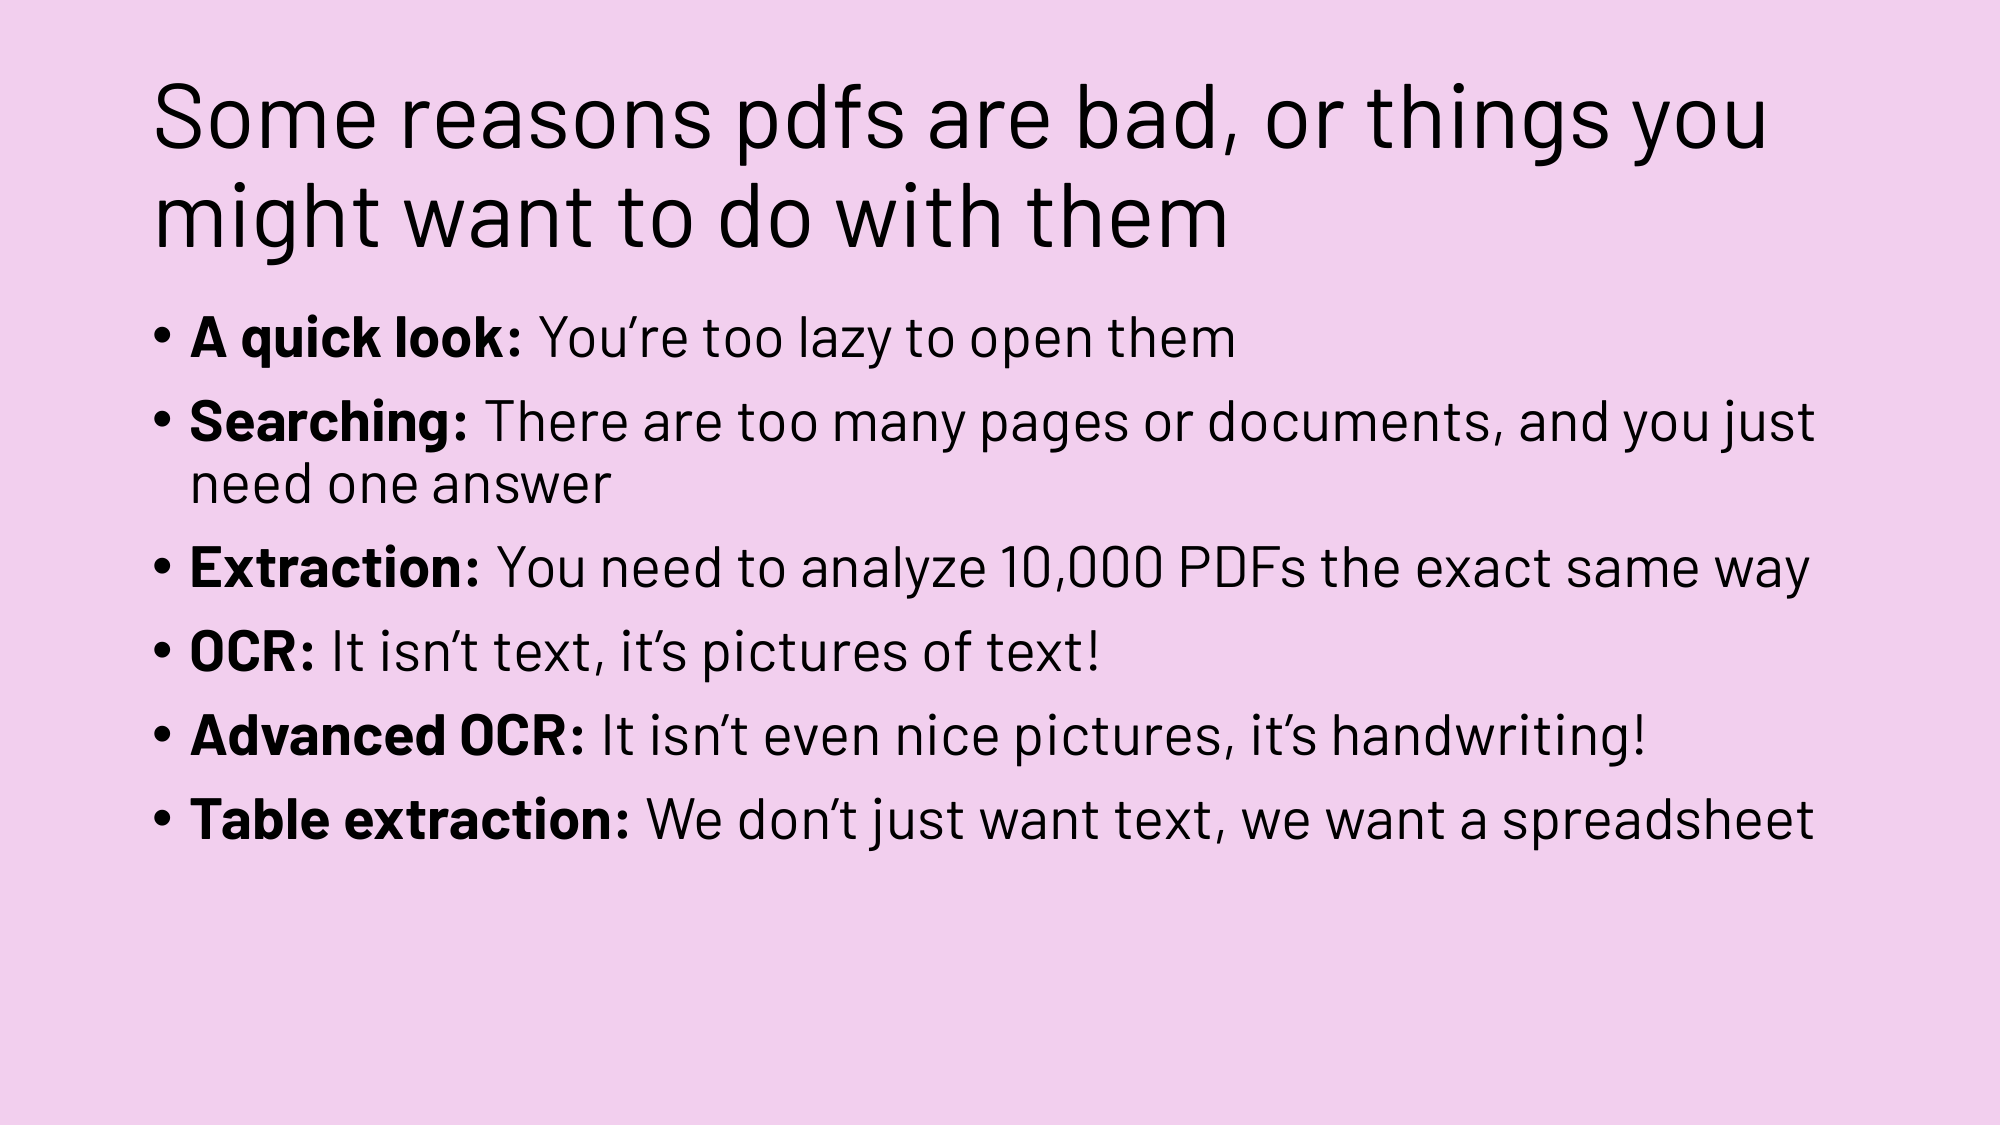

# Some reasons pdfs are bad, or things you might want to do with them
A quick look: You’re too lazy to open them
Searching: There are too many pages or documents, and you just need one answer
Extraction: You need to analyze 10,000 PDFs the exact same way
OCR: It isn’t text, it’s pictures of text!
Advanced OCR: It isn’t even nice pictures, it’s handwriting!
Table extraction: We don’t just want text, we want a spreadsheet